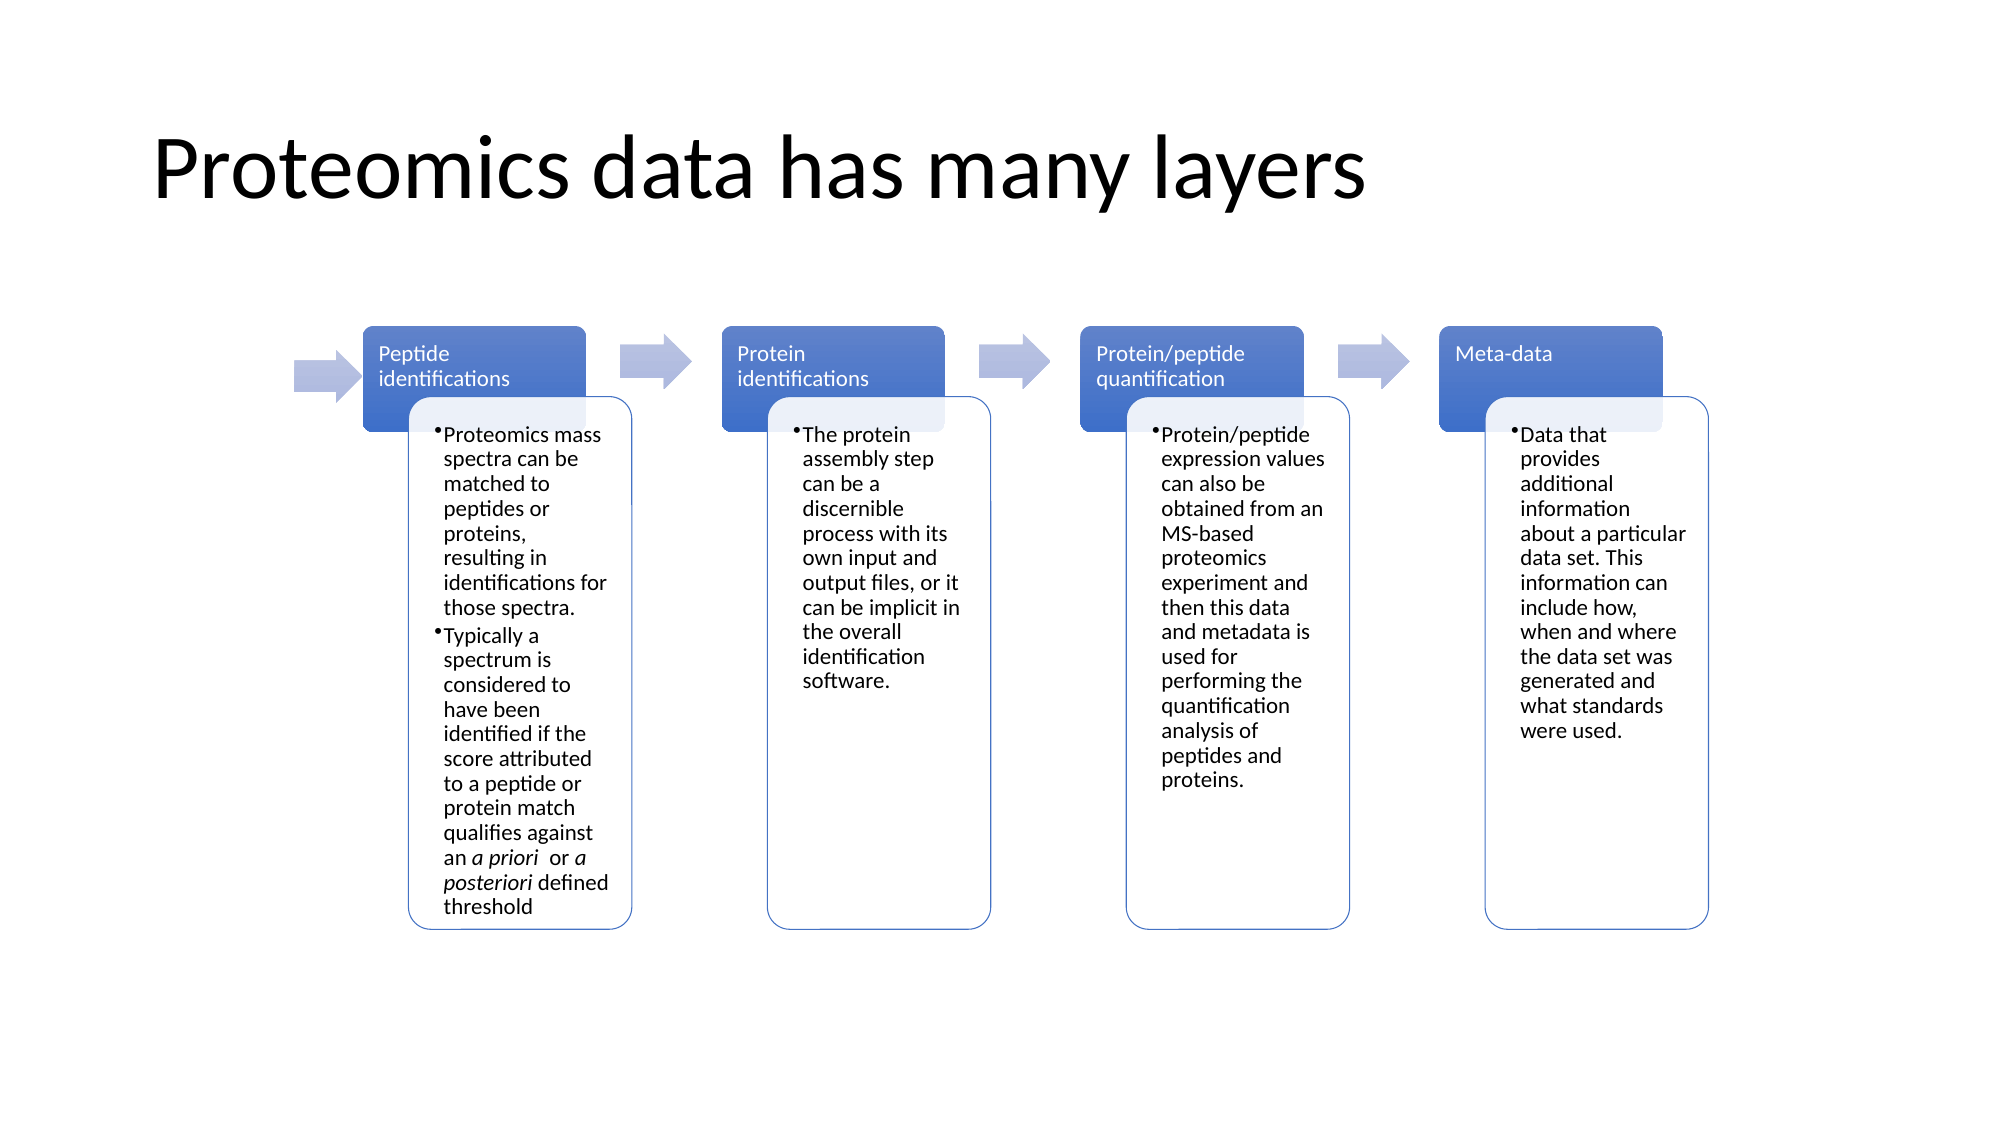

# Proteomics data has many layers
Peptide identifications
Proteomics mass spectra can be matched to peptides or proteins, resulting in identifications for those spectra.
Typically a spectrum is considered to have been identified if the score attributed to a peptide or protein match qualifies against an a priori  or a posteriori defined threshold

Protein identifications
The protein assembly step can be a discernible process with its own input and output files, or it can be implicit in the overall identification software.

Protein/peptide quantification
Protein/peptide expression values can also be obtained from an MS-­based proteomics experiment and then this data and metadata is used for performing the quantification analysis of peptides and proteins.

Meta-data
Data that provides additional information about a particular data set. This information can include how, when and where the data set was generated and what standards were used.